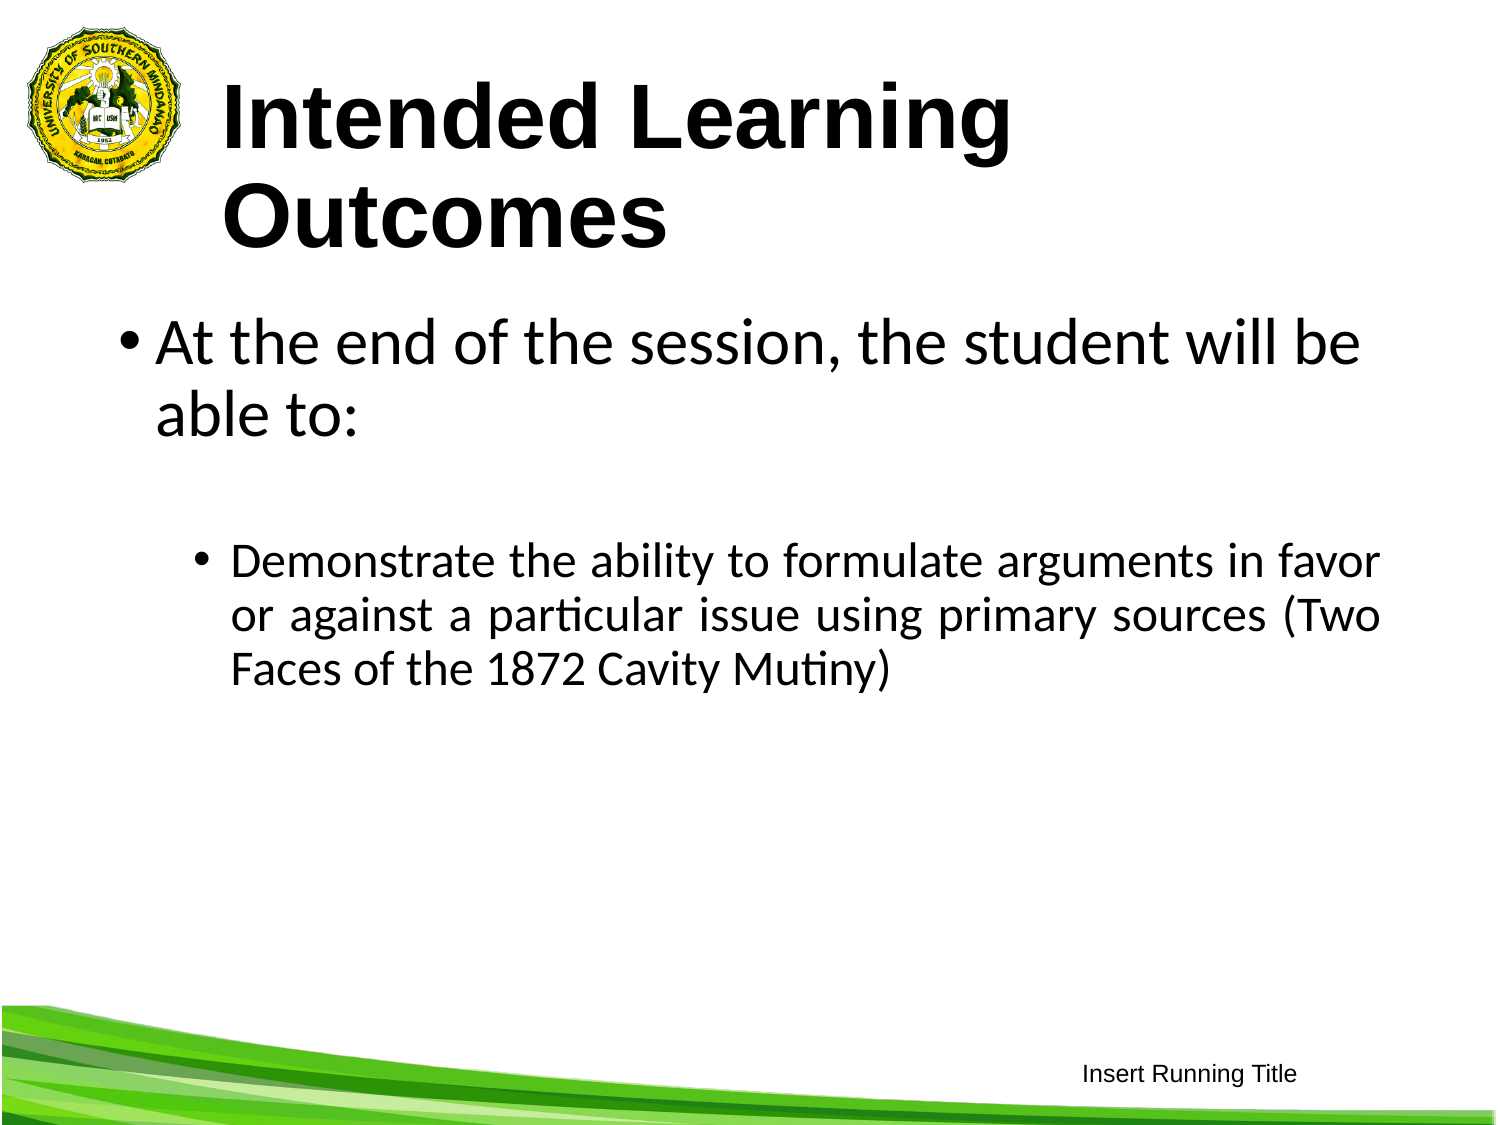

# Intended Learning Outcomes
At the end of the session, the student will be able to:

Demonstrate the ability to formulate arguments in favor or against a particular issue using primary sources (Two Faces of the 1872 Cavity Mutiny)

Insert Running Title
2